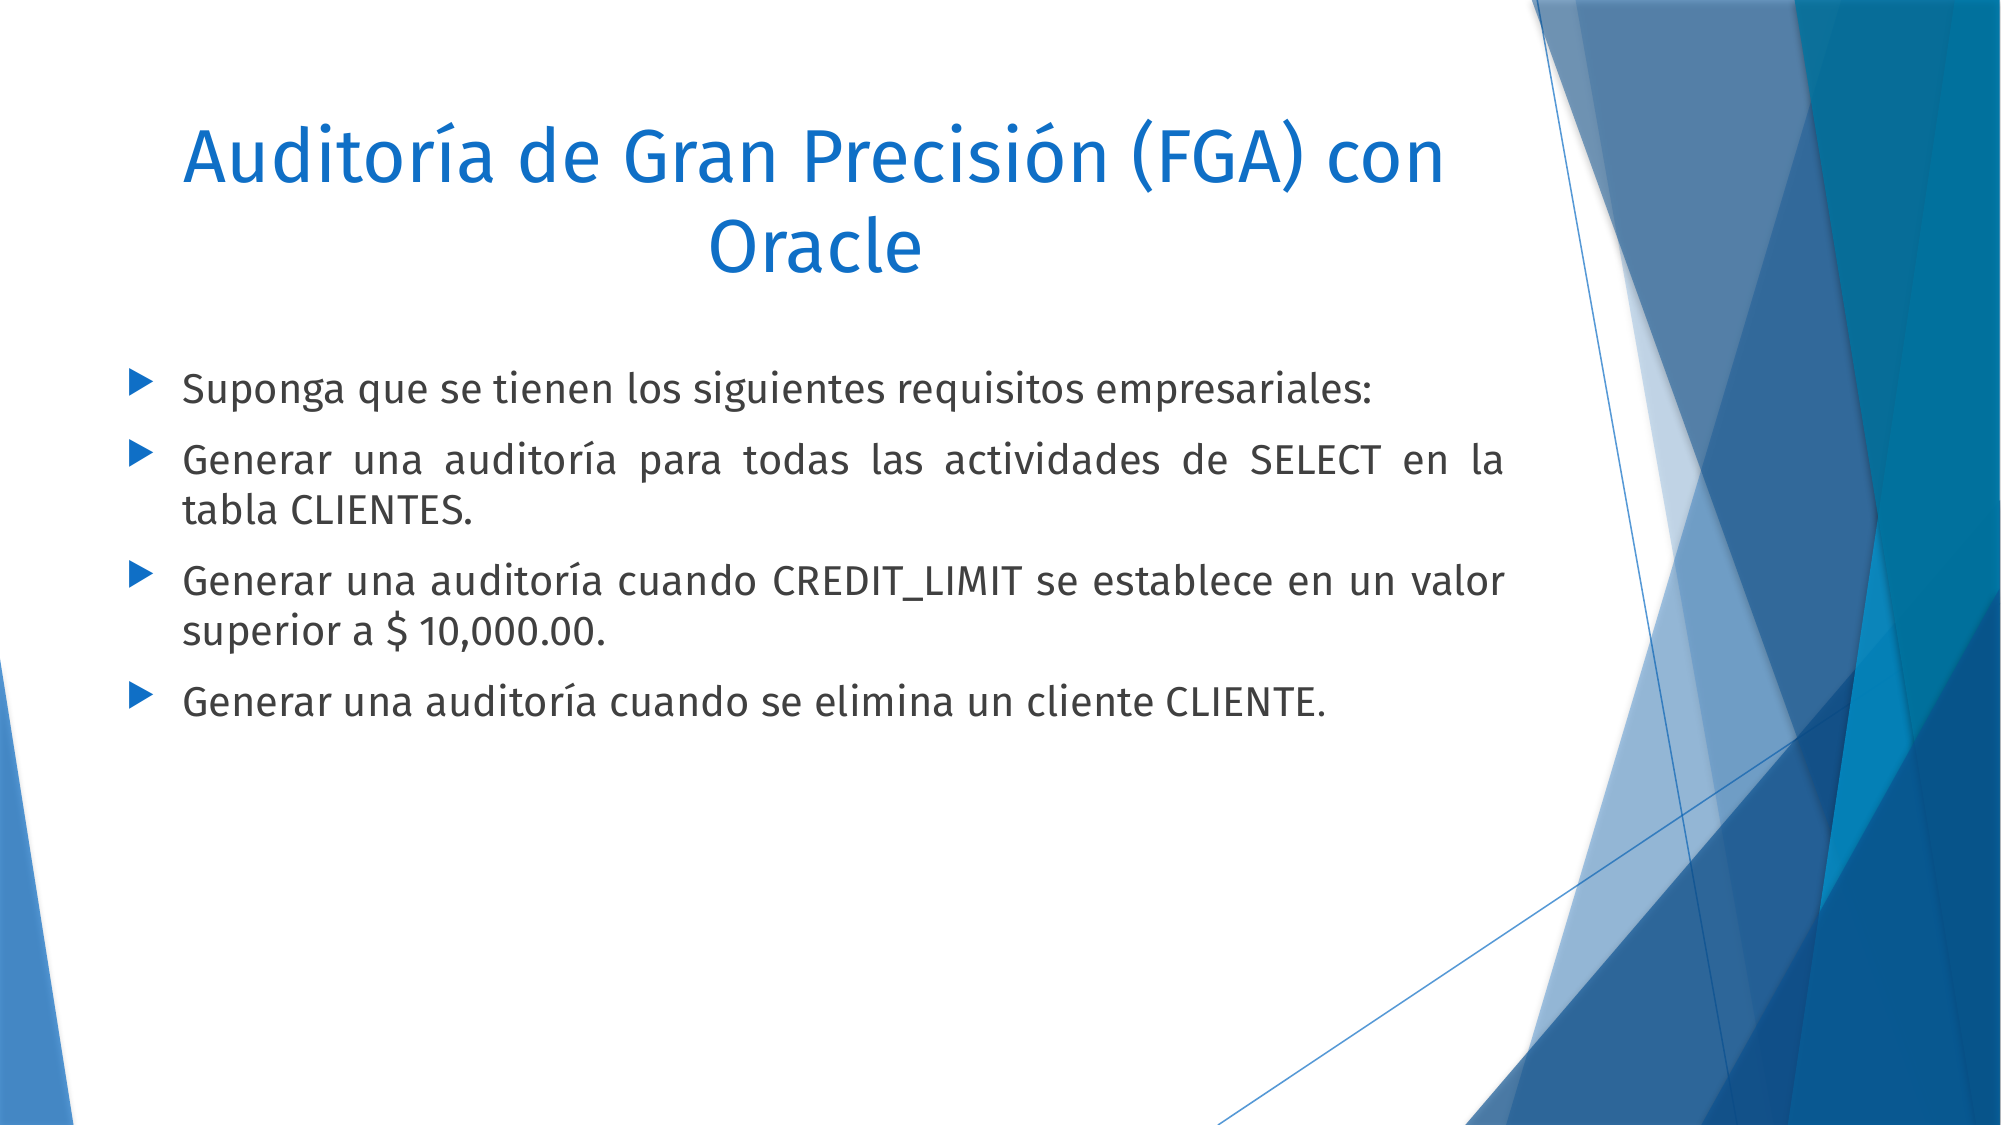

# Auditoría de Gran Precisión (FGA) con Oracle
Suponga que se tienen los siguientes requisitos empresariales:
Generar una auditoría para todas las actividades de SELECT en la tabla CLIENTES.
Generar una auditoría cuando CREDIT_LIMIT se establece en un valor superior a $ 10,000.00.
Generar una auditoría cuando se elimina un cliente CLIENTE.